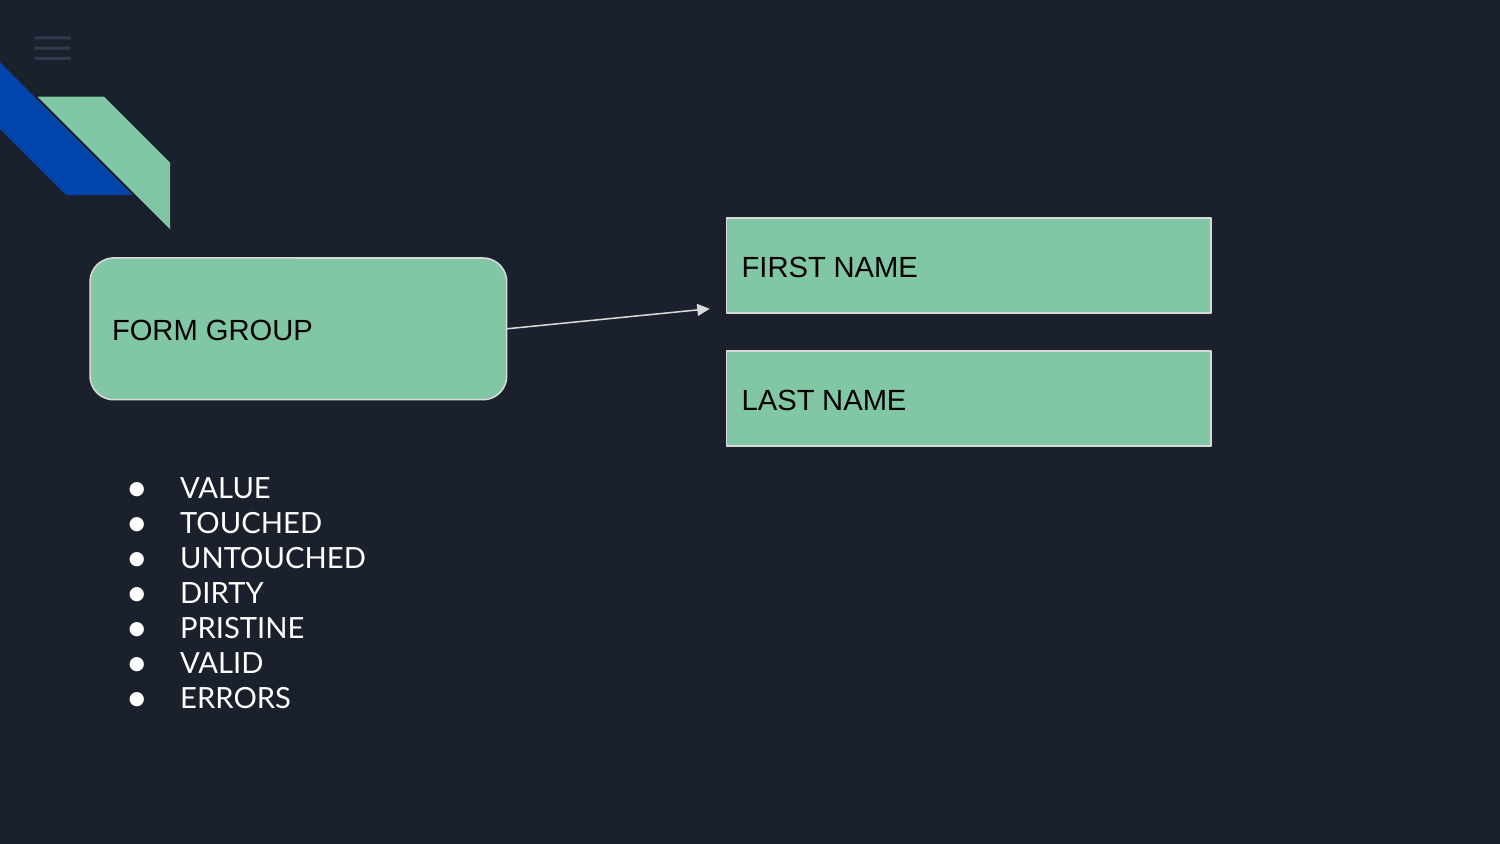

FIRST NAME
FORM GROUP
LAST NAME
VALUE
TOUCHED
UNTOUCHED
DIRTY
PRISTINE
VALID
ERRORS